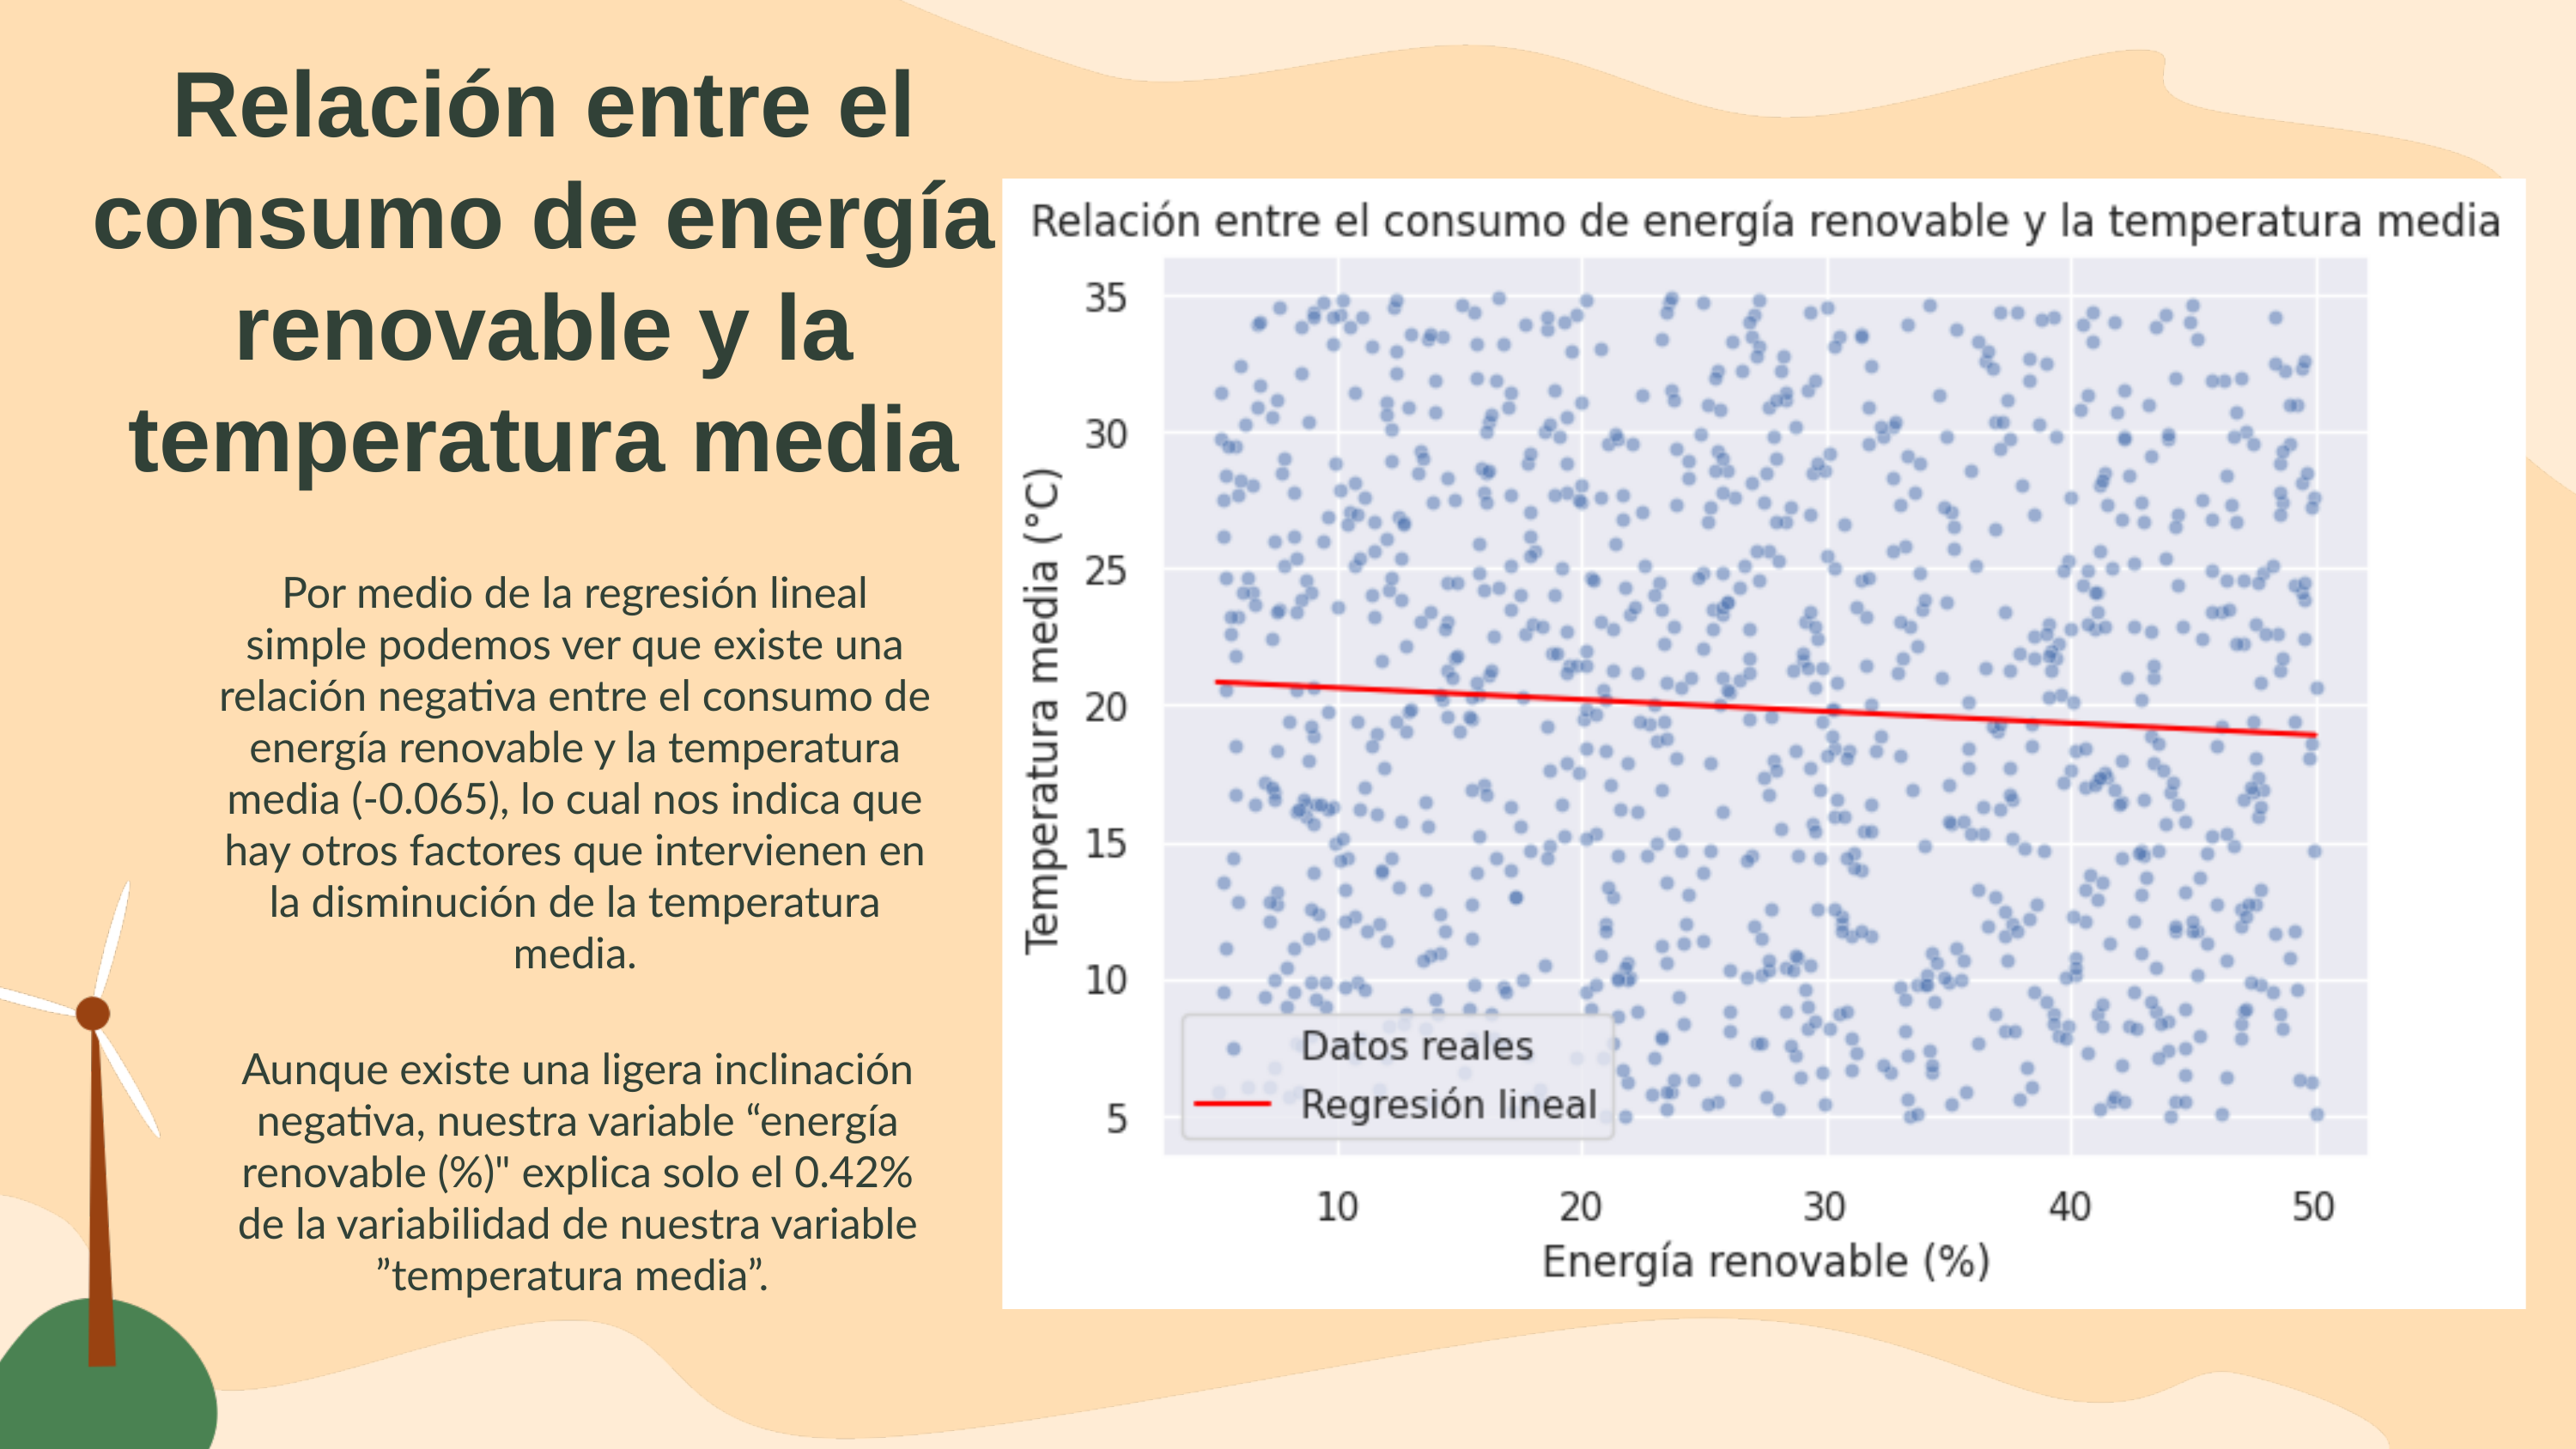

Relación entre el consumo de energía renovable y la temperatura media

Por medio de la regresión lineal simple podemos ver que existe una relación negativa entre el consumo de energía renovable y la temperatura media (-0.065), lo cual nos indica que hay otros factores que intervienen en la disminución de la temperatura media.

Aunque existe una ligera inclinación negativa, nuestra variable “energía renovable (%)" explica solo el 0.42% de la variabilidad de nuestra variable ”temperatura media”.